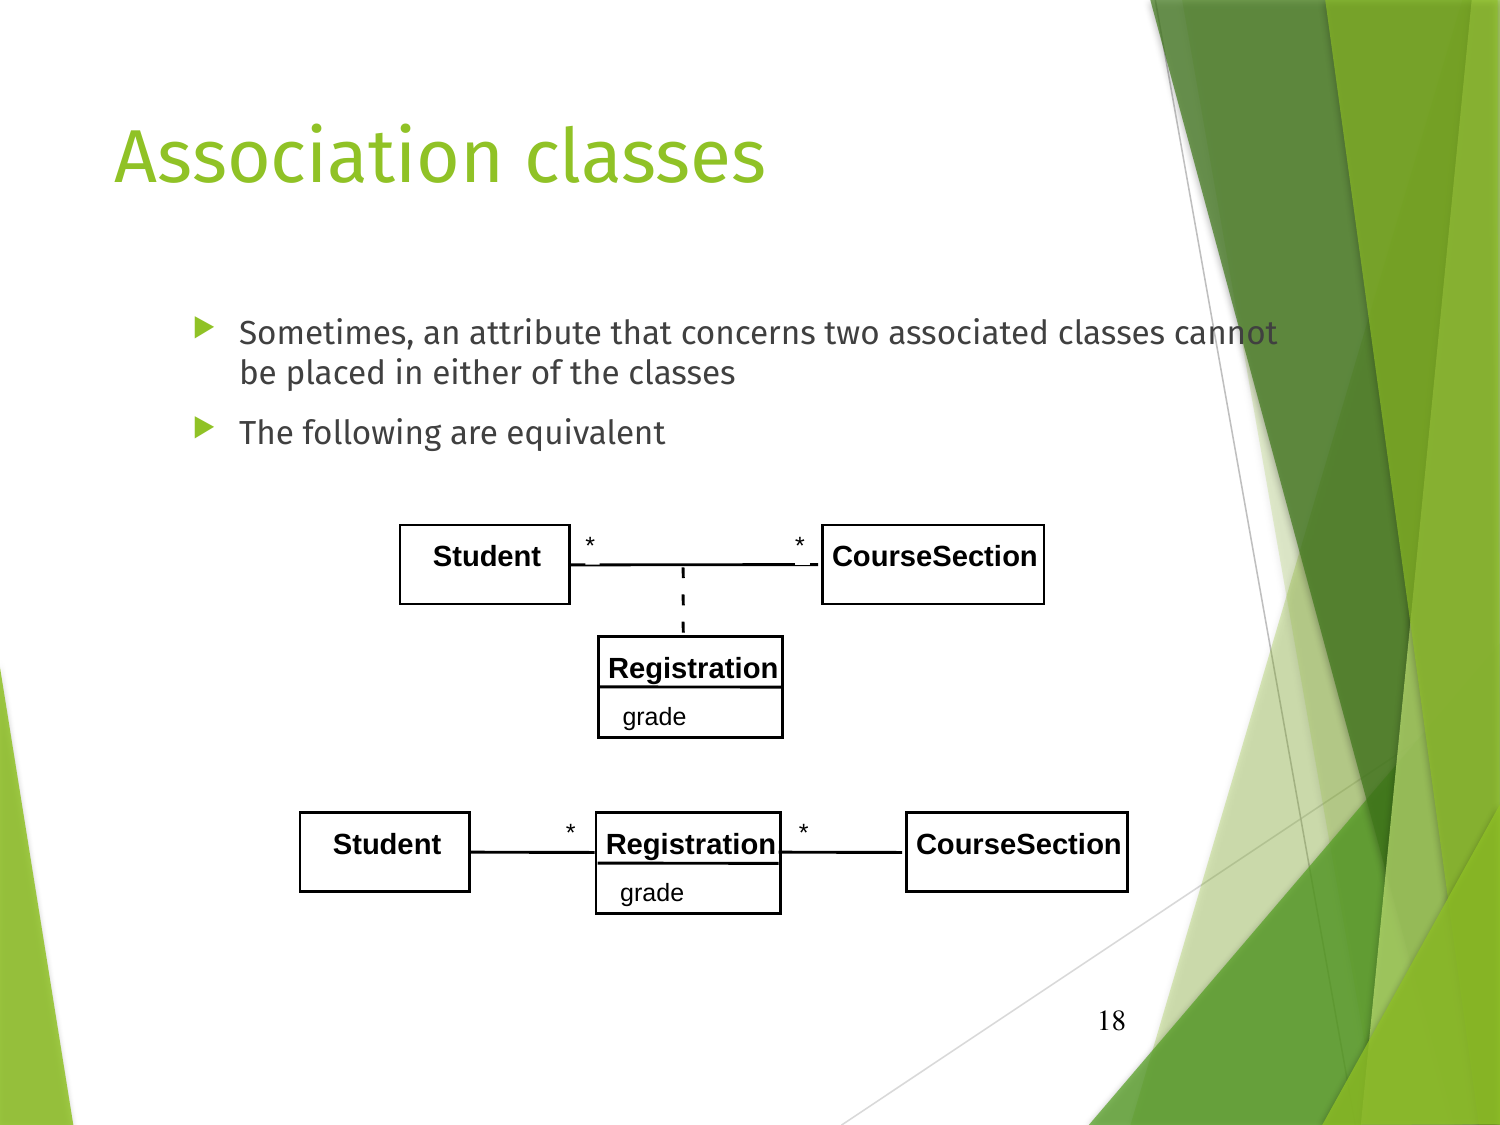

# Association classes
Sometimes, an attribute that concerns two associated classes cannot be placed in either of the classes
The following are equivalent

*

*

*

*

*

*

*
Student
CourseSection

Registration

grade

*
*
Student
Registration
CourseSection

grade
18